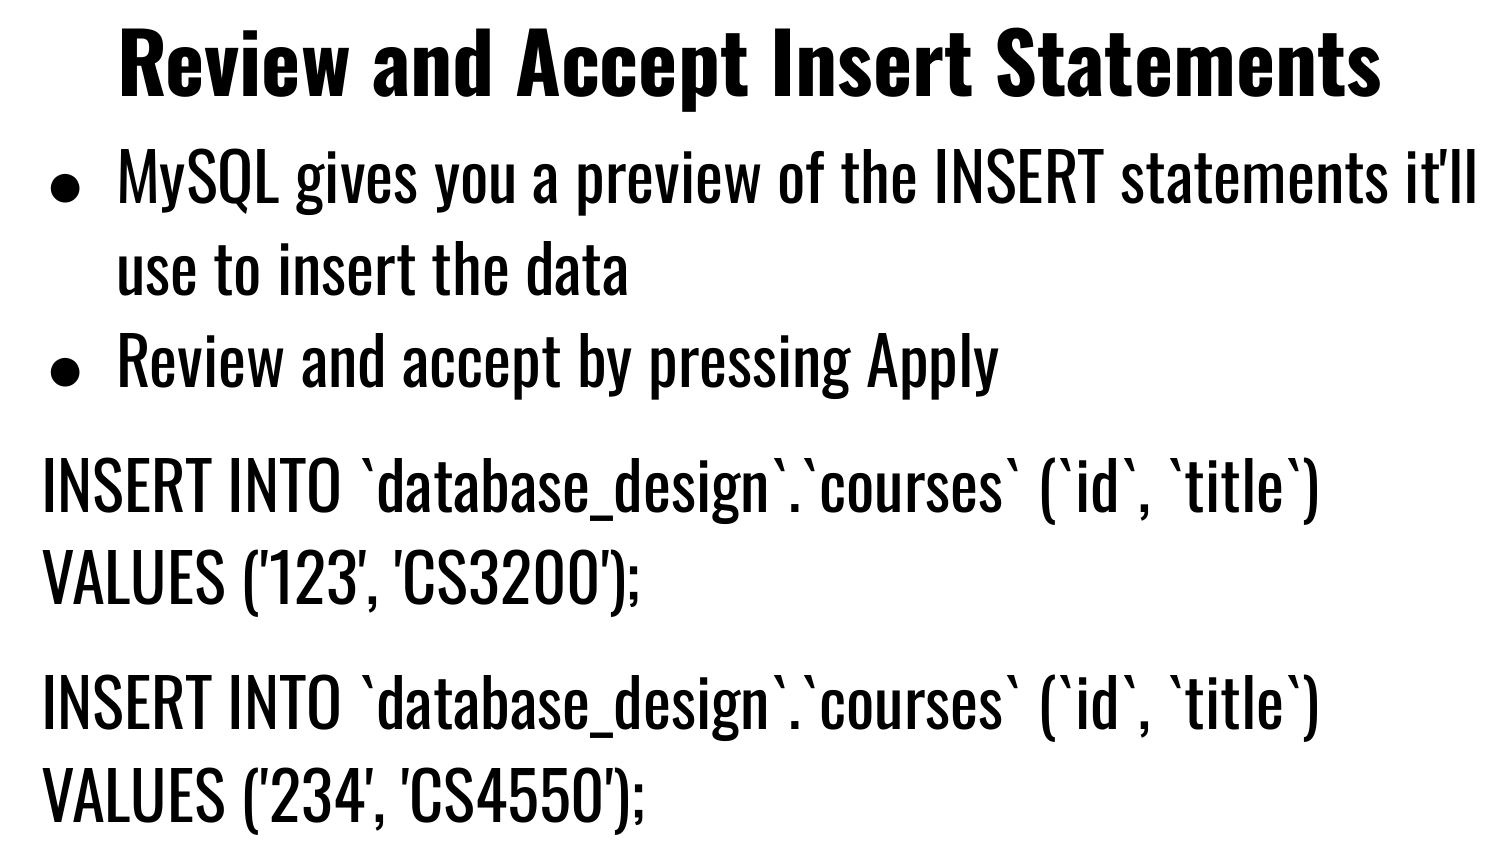

# Review and Accept Insert Statements
MySQL gives you a preview of the INSERT statements it'll use to insert the data
Review and accept by pressing Apply
INSERT INTO `database_design`.`courses` (`id`, `title`) VALUES ('123', 'CS3200');
INSERT INTO `database_design`.`courses` (`id`, `title`) VALUES ('234', 'CS4550');